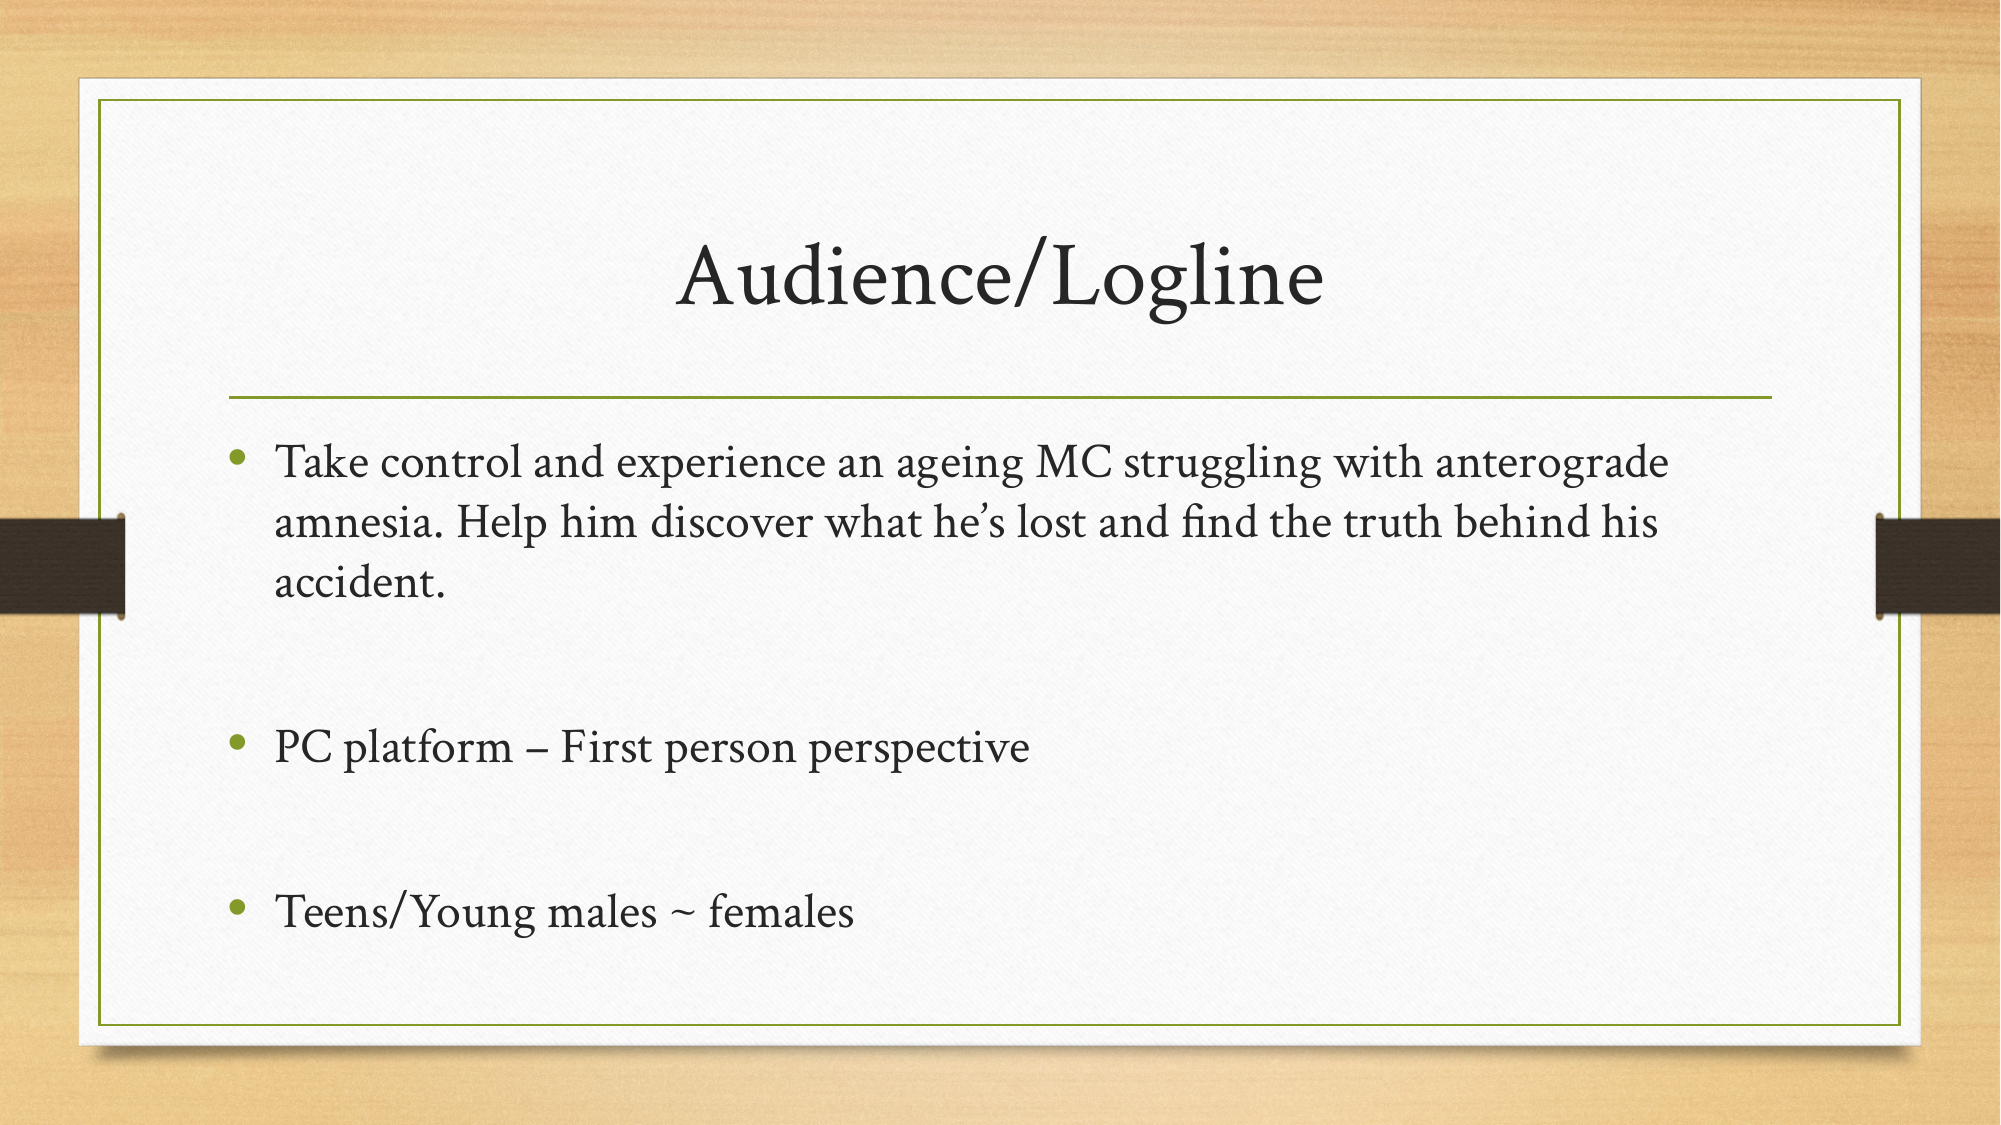

# Audience/Logline
Take control and experience an ageing MC struggling with anterograde amnesia. Help him discover what he’s lost and find the truth behind his accident.

PC platform – First person perspective

Teens/Young males ~ females